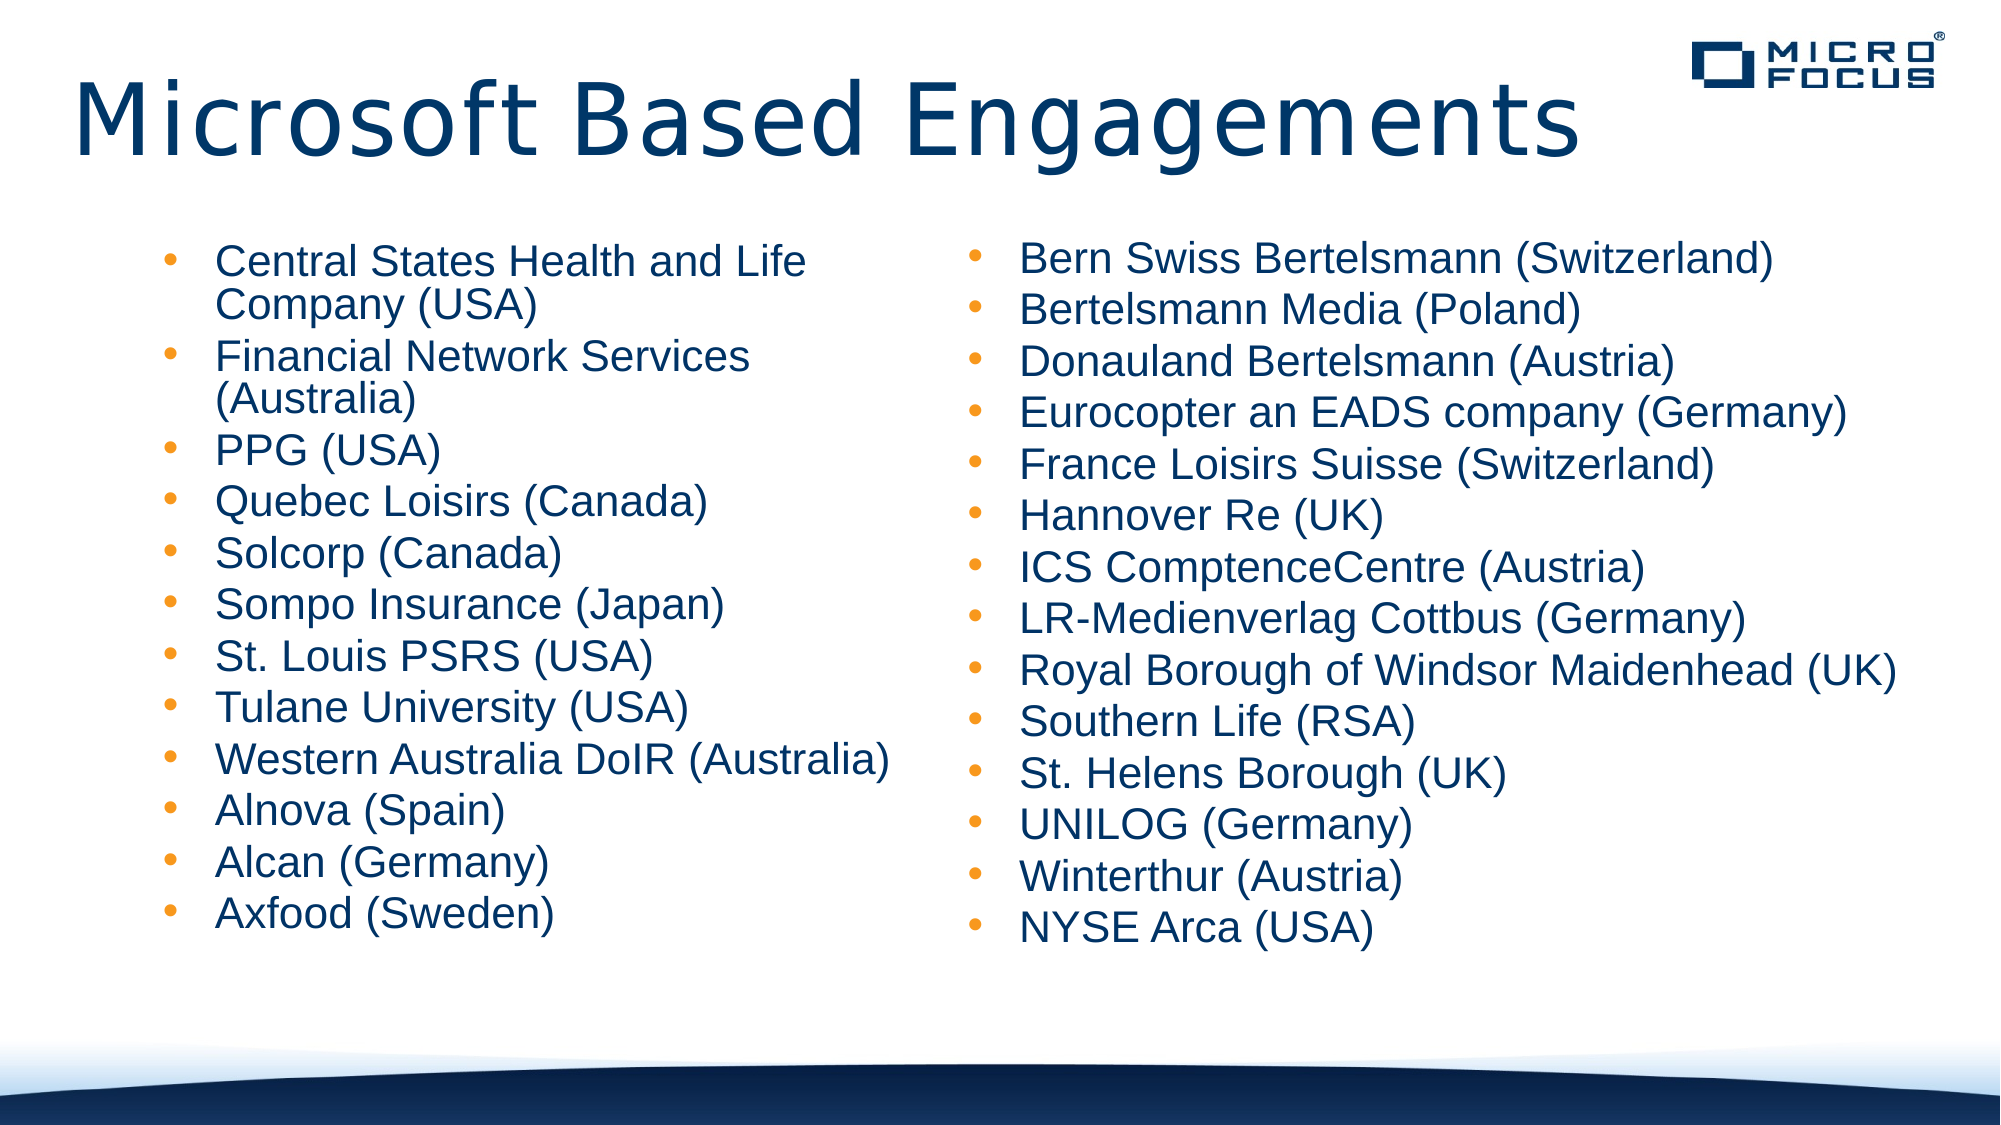

Microsoft Based Engagements
Bern Swiss Bertelsmann (Switzerland)
Bertelsmann Media (Poland)
Donauland Bertelsmann (Austria)
Eurocopter an EADS company (Germany)
France Loisirs Suisse (Switzerland)
Hannover Re (UK)
ICS ComptenceCentre (Austria)
LR-Medienverlag Cottbus (Germany)
Royal Borough of Windsor Maidenhead (UK)
Southern Life (RSA)
St. Helens Borough (UK)
UNILOG (Germany)
Winterthur (Austria)
NYSE Arca (USA)
Central States Health and Life Company (USA)
Financial Network Services (Australia)
PPG (USA)
Quebec Loisirs (Canada)
Solcorp (Canada)
Sompo Insurance (Japan)
St. Louis PSRS (USA)
Tulane University (USA)
Western Australia DoIR (Australia)
Alnova (Spain)
Alcan (Germany)
Axfood (Sweden)